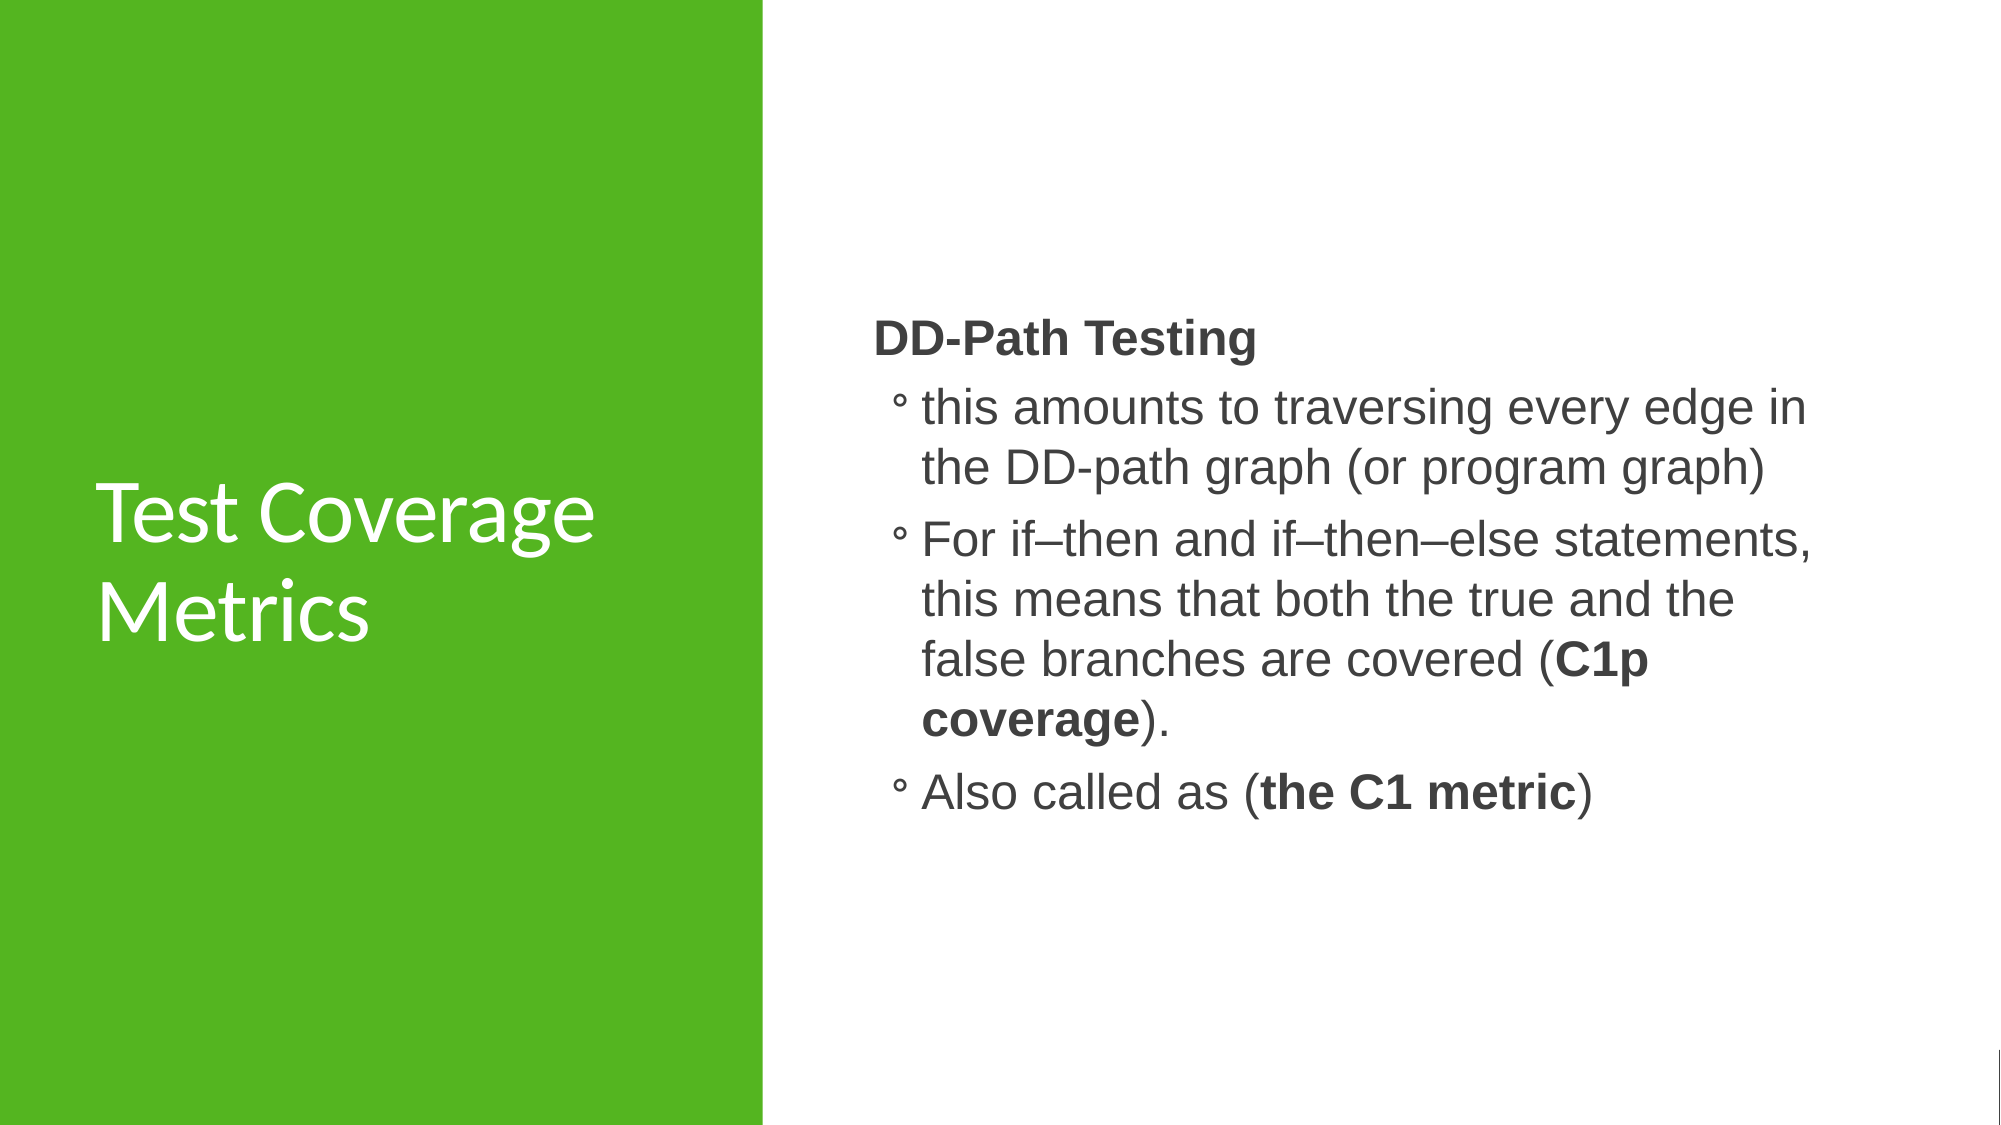

# Test Coverage Metrics
DD-Path Testing
this amounts to traversing every edge in the DD-path graph (or program graph)
For if–then and if–then–else statements, this means that both the true and the false branches are covered (C1p coverage).
Also called as (the C1 metric)